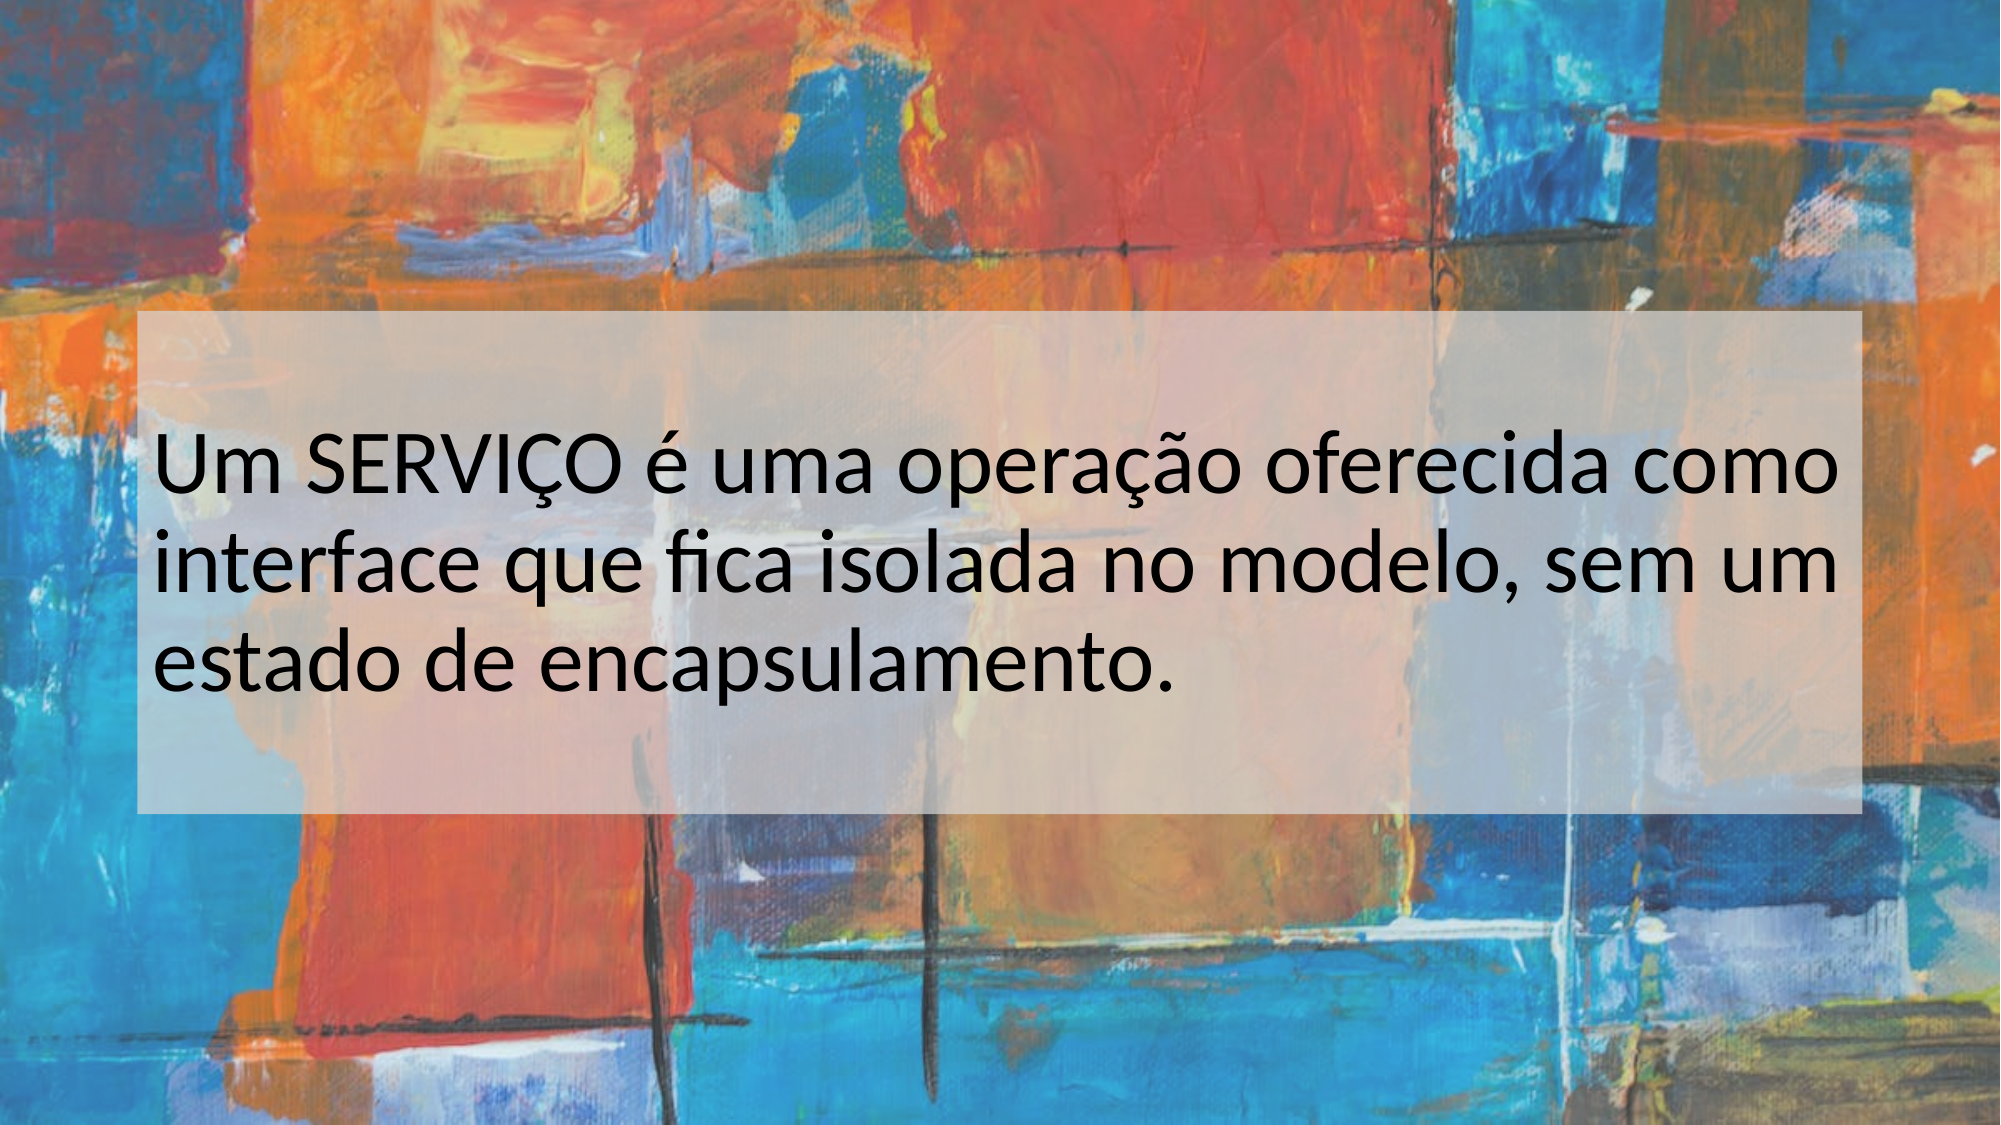

# Um SERVIÇO é uma operação oferecida como interface que fica isolada no modelo, sem um estado de encapsulamento.